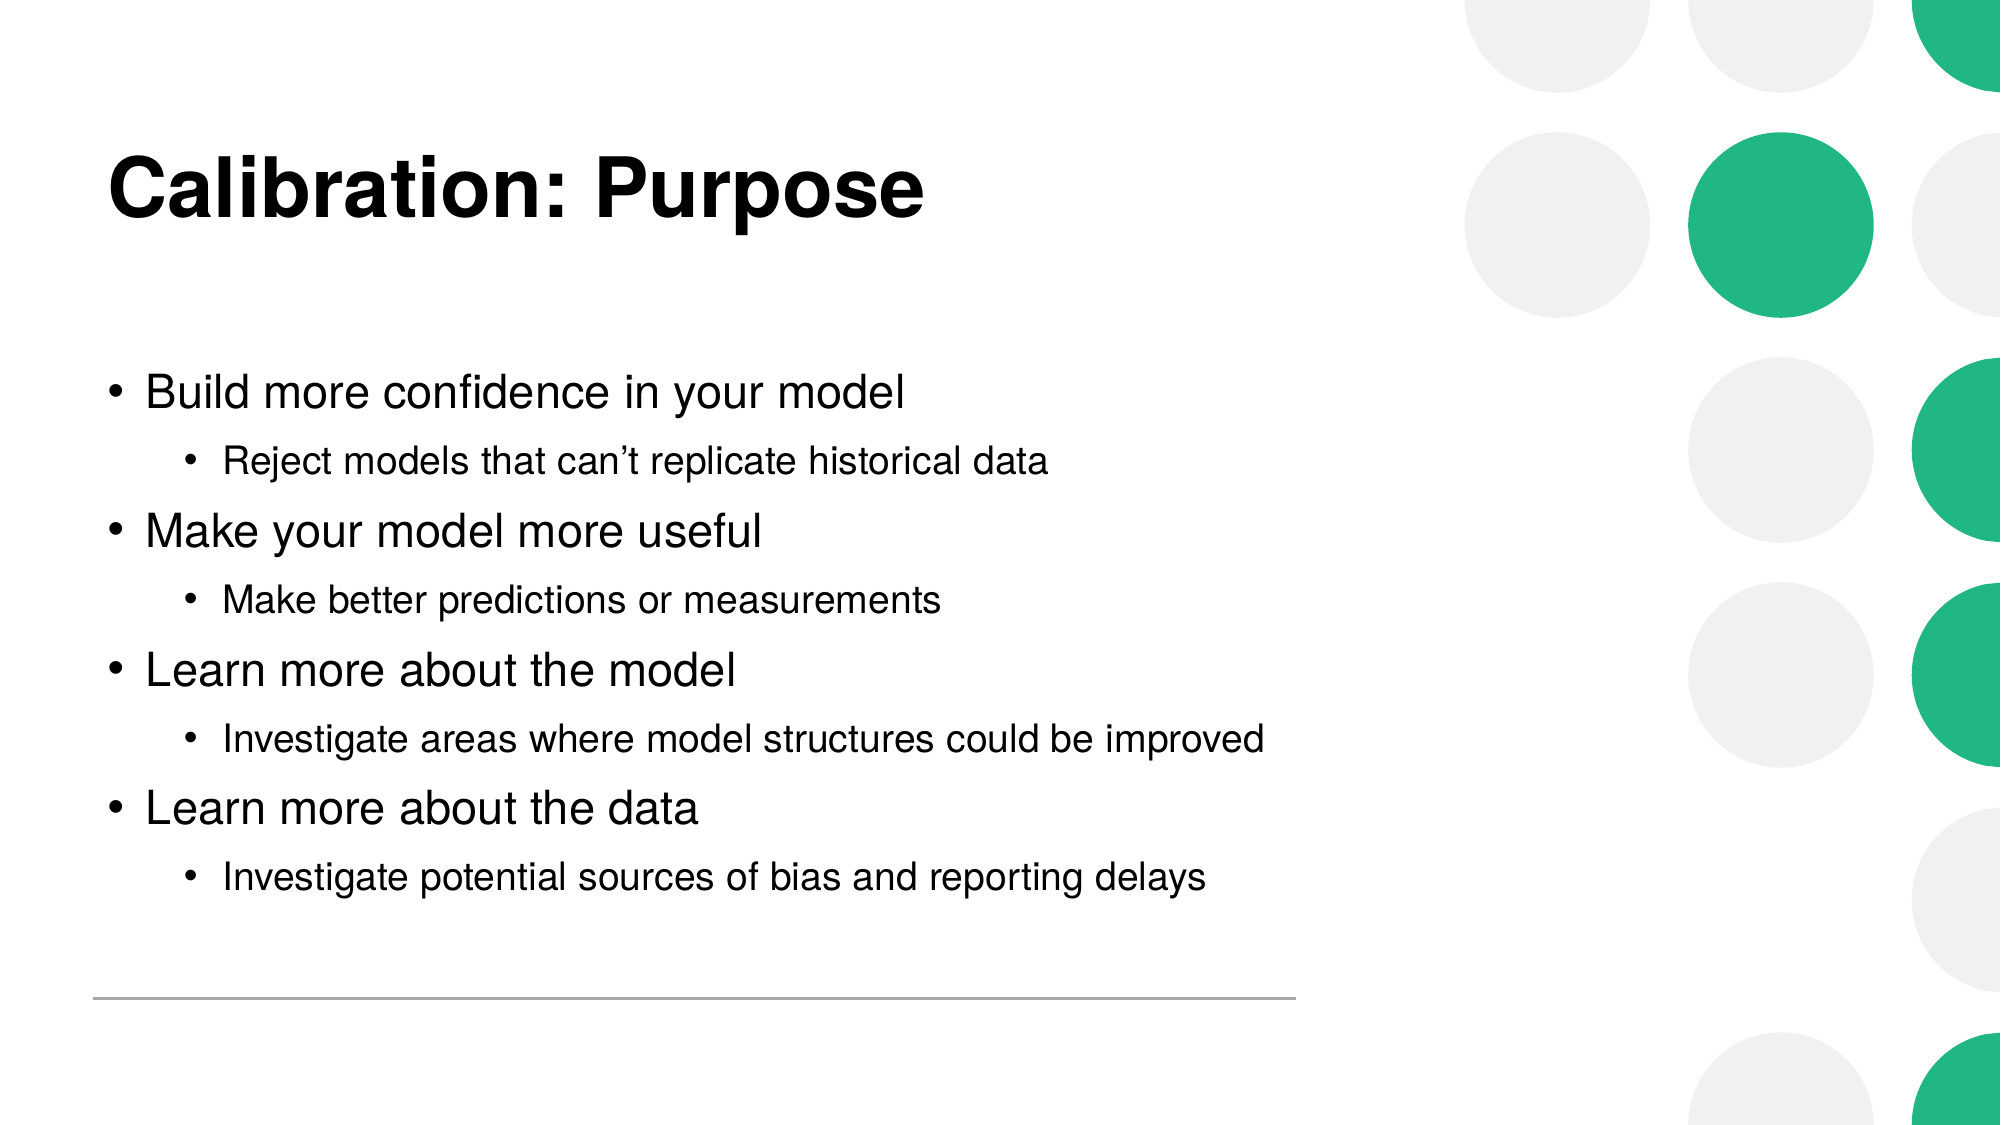

# Calibration: Purpose
Build more confidence in your model
Reject models that can’t replicate historical data
Make your model more useful
Make better predictions or measurements
Learn more about the model
Investigate areas where model structures could be improved
Learn more about the data
Investigate potential sources of bias and reporting delays